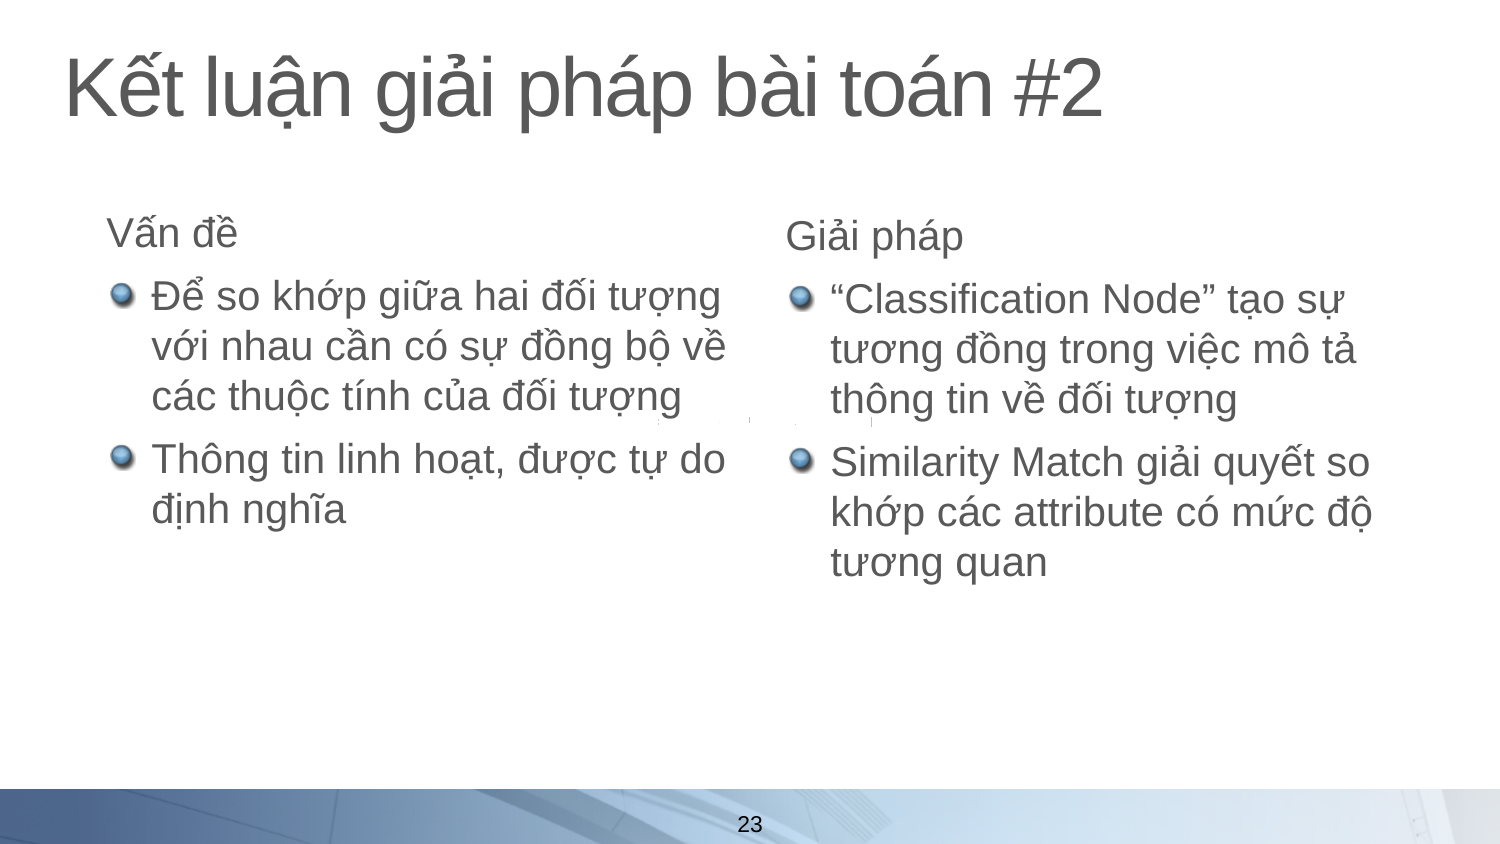

# Kết luận giải pháp bài toán #2
Vấn đề
Để so khớp giữa hai đối tượng với nhau cần có sự đồng bộ về các thuộc tính của đối tượng
Thông tin linh hoạt, được tự do định nghĩa

Giải pháp
“Classification Node” tạo sự tương đồng trong việc mô tả thông tin về đối tượng
Similarity Match giải quyết so khớp các attribute có mức độ tương quan